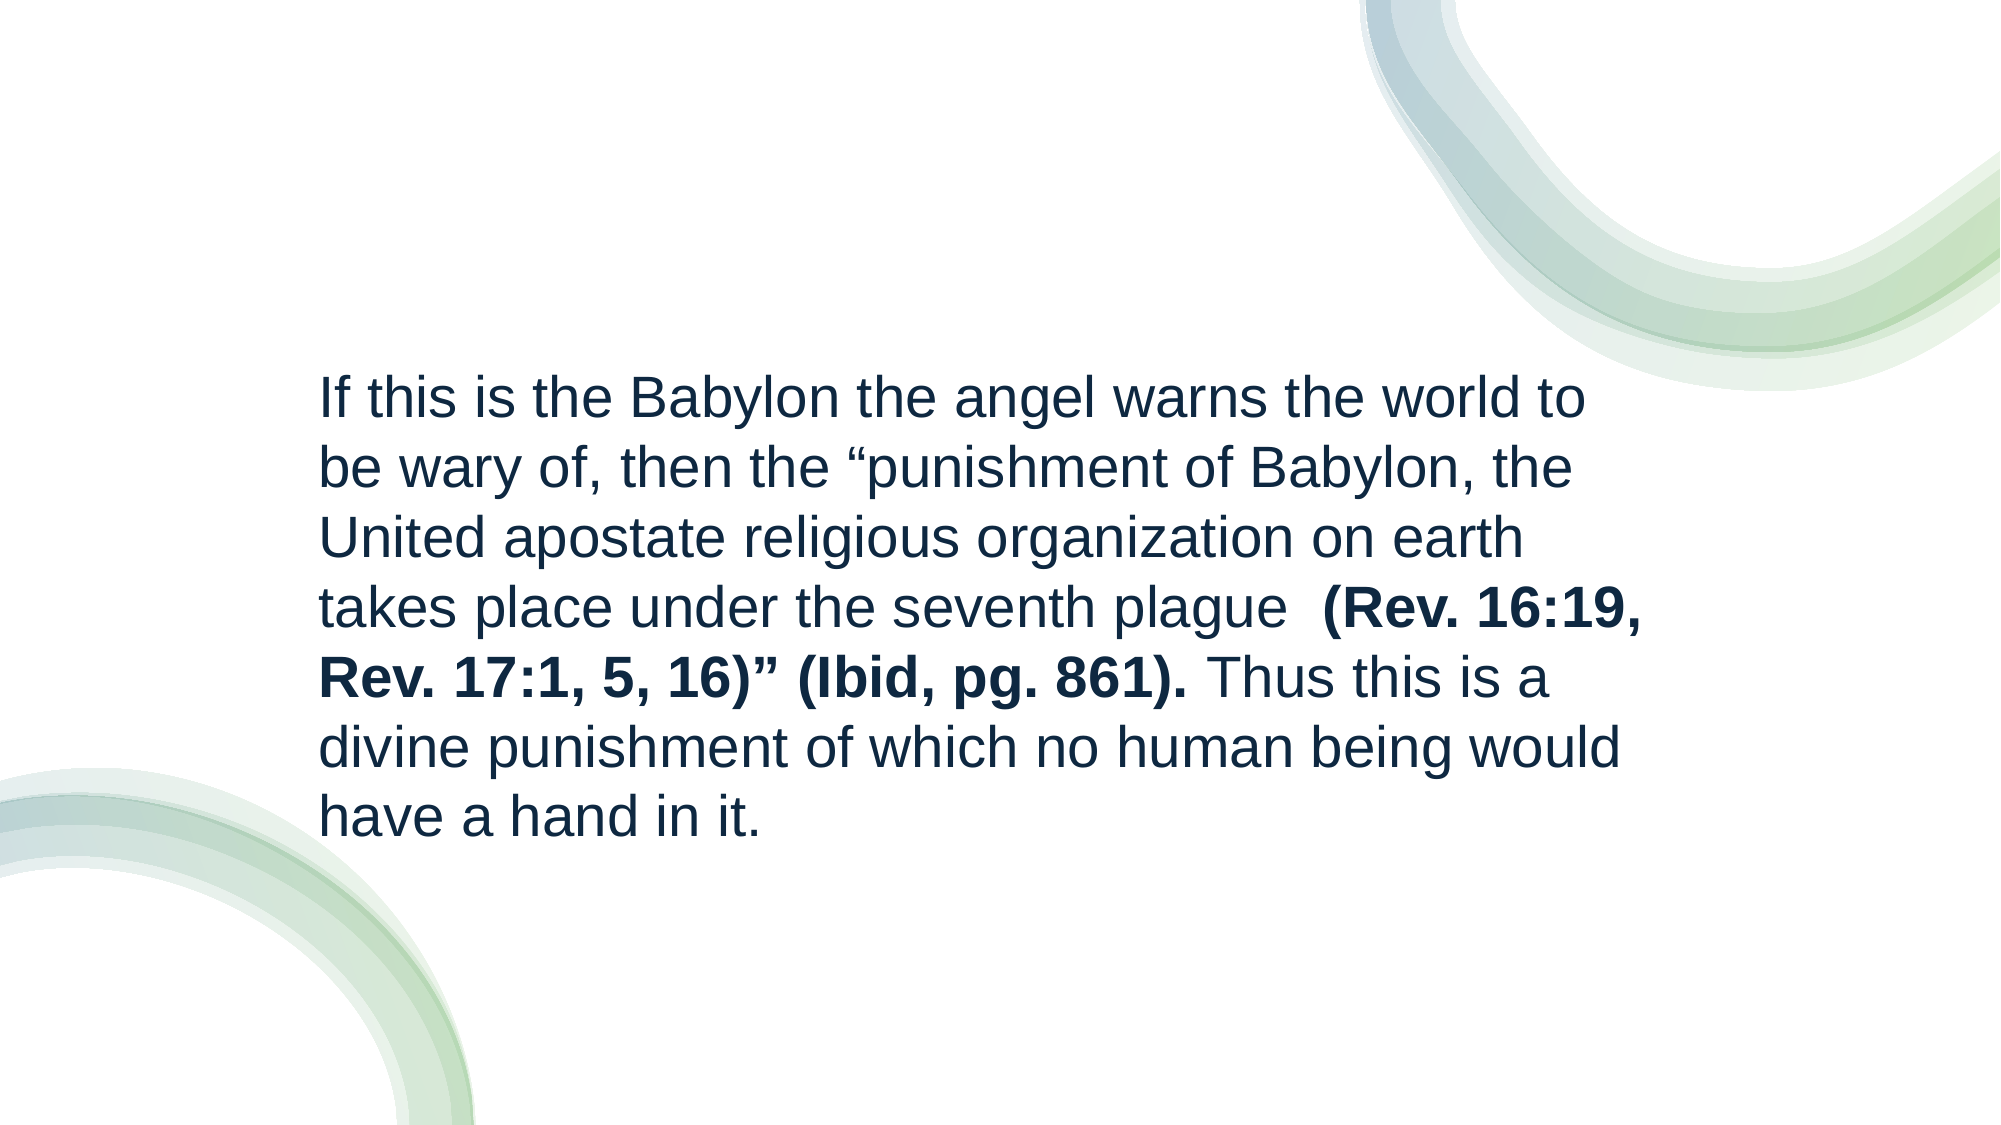

If this is the Babylon the angel warns the world to be wary of, then the “punishment of Babylon, the United apostate religious organization on earth takes place under the seventh plague  (Rev. 16:19, Rev. 17:1, 5, 16)” (Ibid, pg. 861). Thus this is a divine punishment of which no human being would have a hand in it.